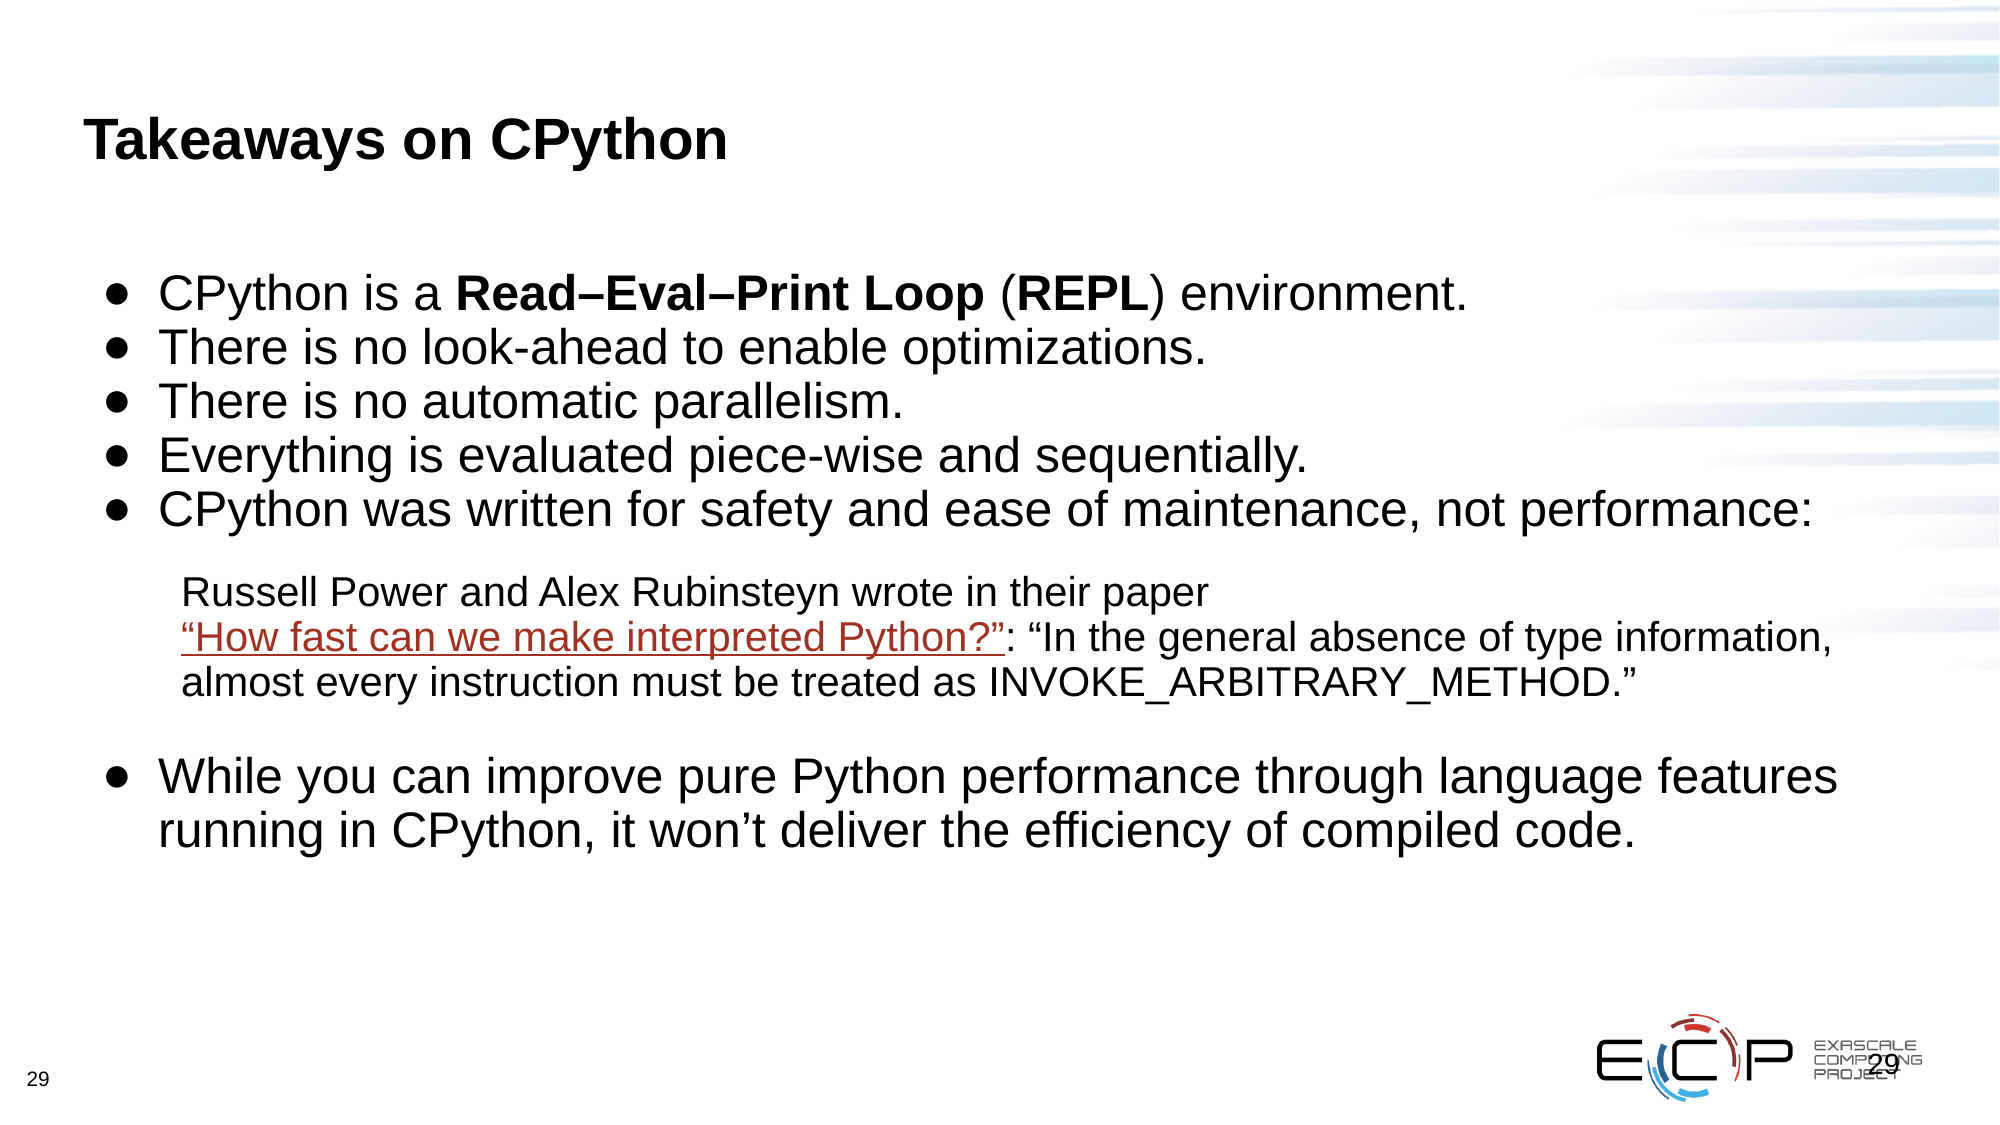

# Takeaways on CPython
CPython is a Read–Eval–Print Loop (REPL) environment.
There is no look-ahead to enable optimizations.
There is no automatic parallelism.
Everything is evaluated piece-wise and sequentially.
CPython was written for safety and ease of maintenance, not performance:
Russell Power and Alex Rubinsteyn wrote in their paper “How fast can we make interpreted Python?”: “In the general absence of type information, almost every instruction must be treated as INVOKE_ARBITRARY_METHOD.”
While you can improve pure Python performance through language features running in CPython, it won’t deliver the efficiency of compiled code.

29